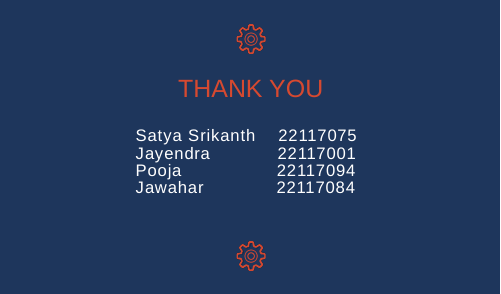

THANK YOU
Satya Srikanth    22117075
Jayendra            22117001
Pooja                 22117094
Jawahar             22117084